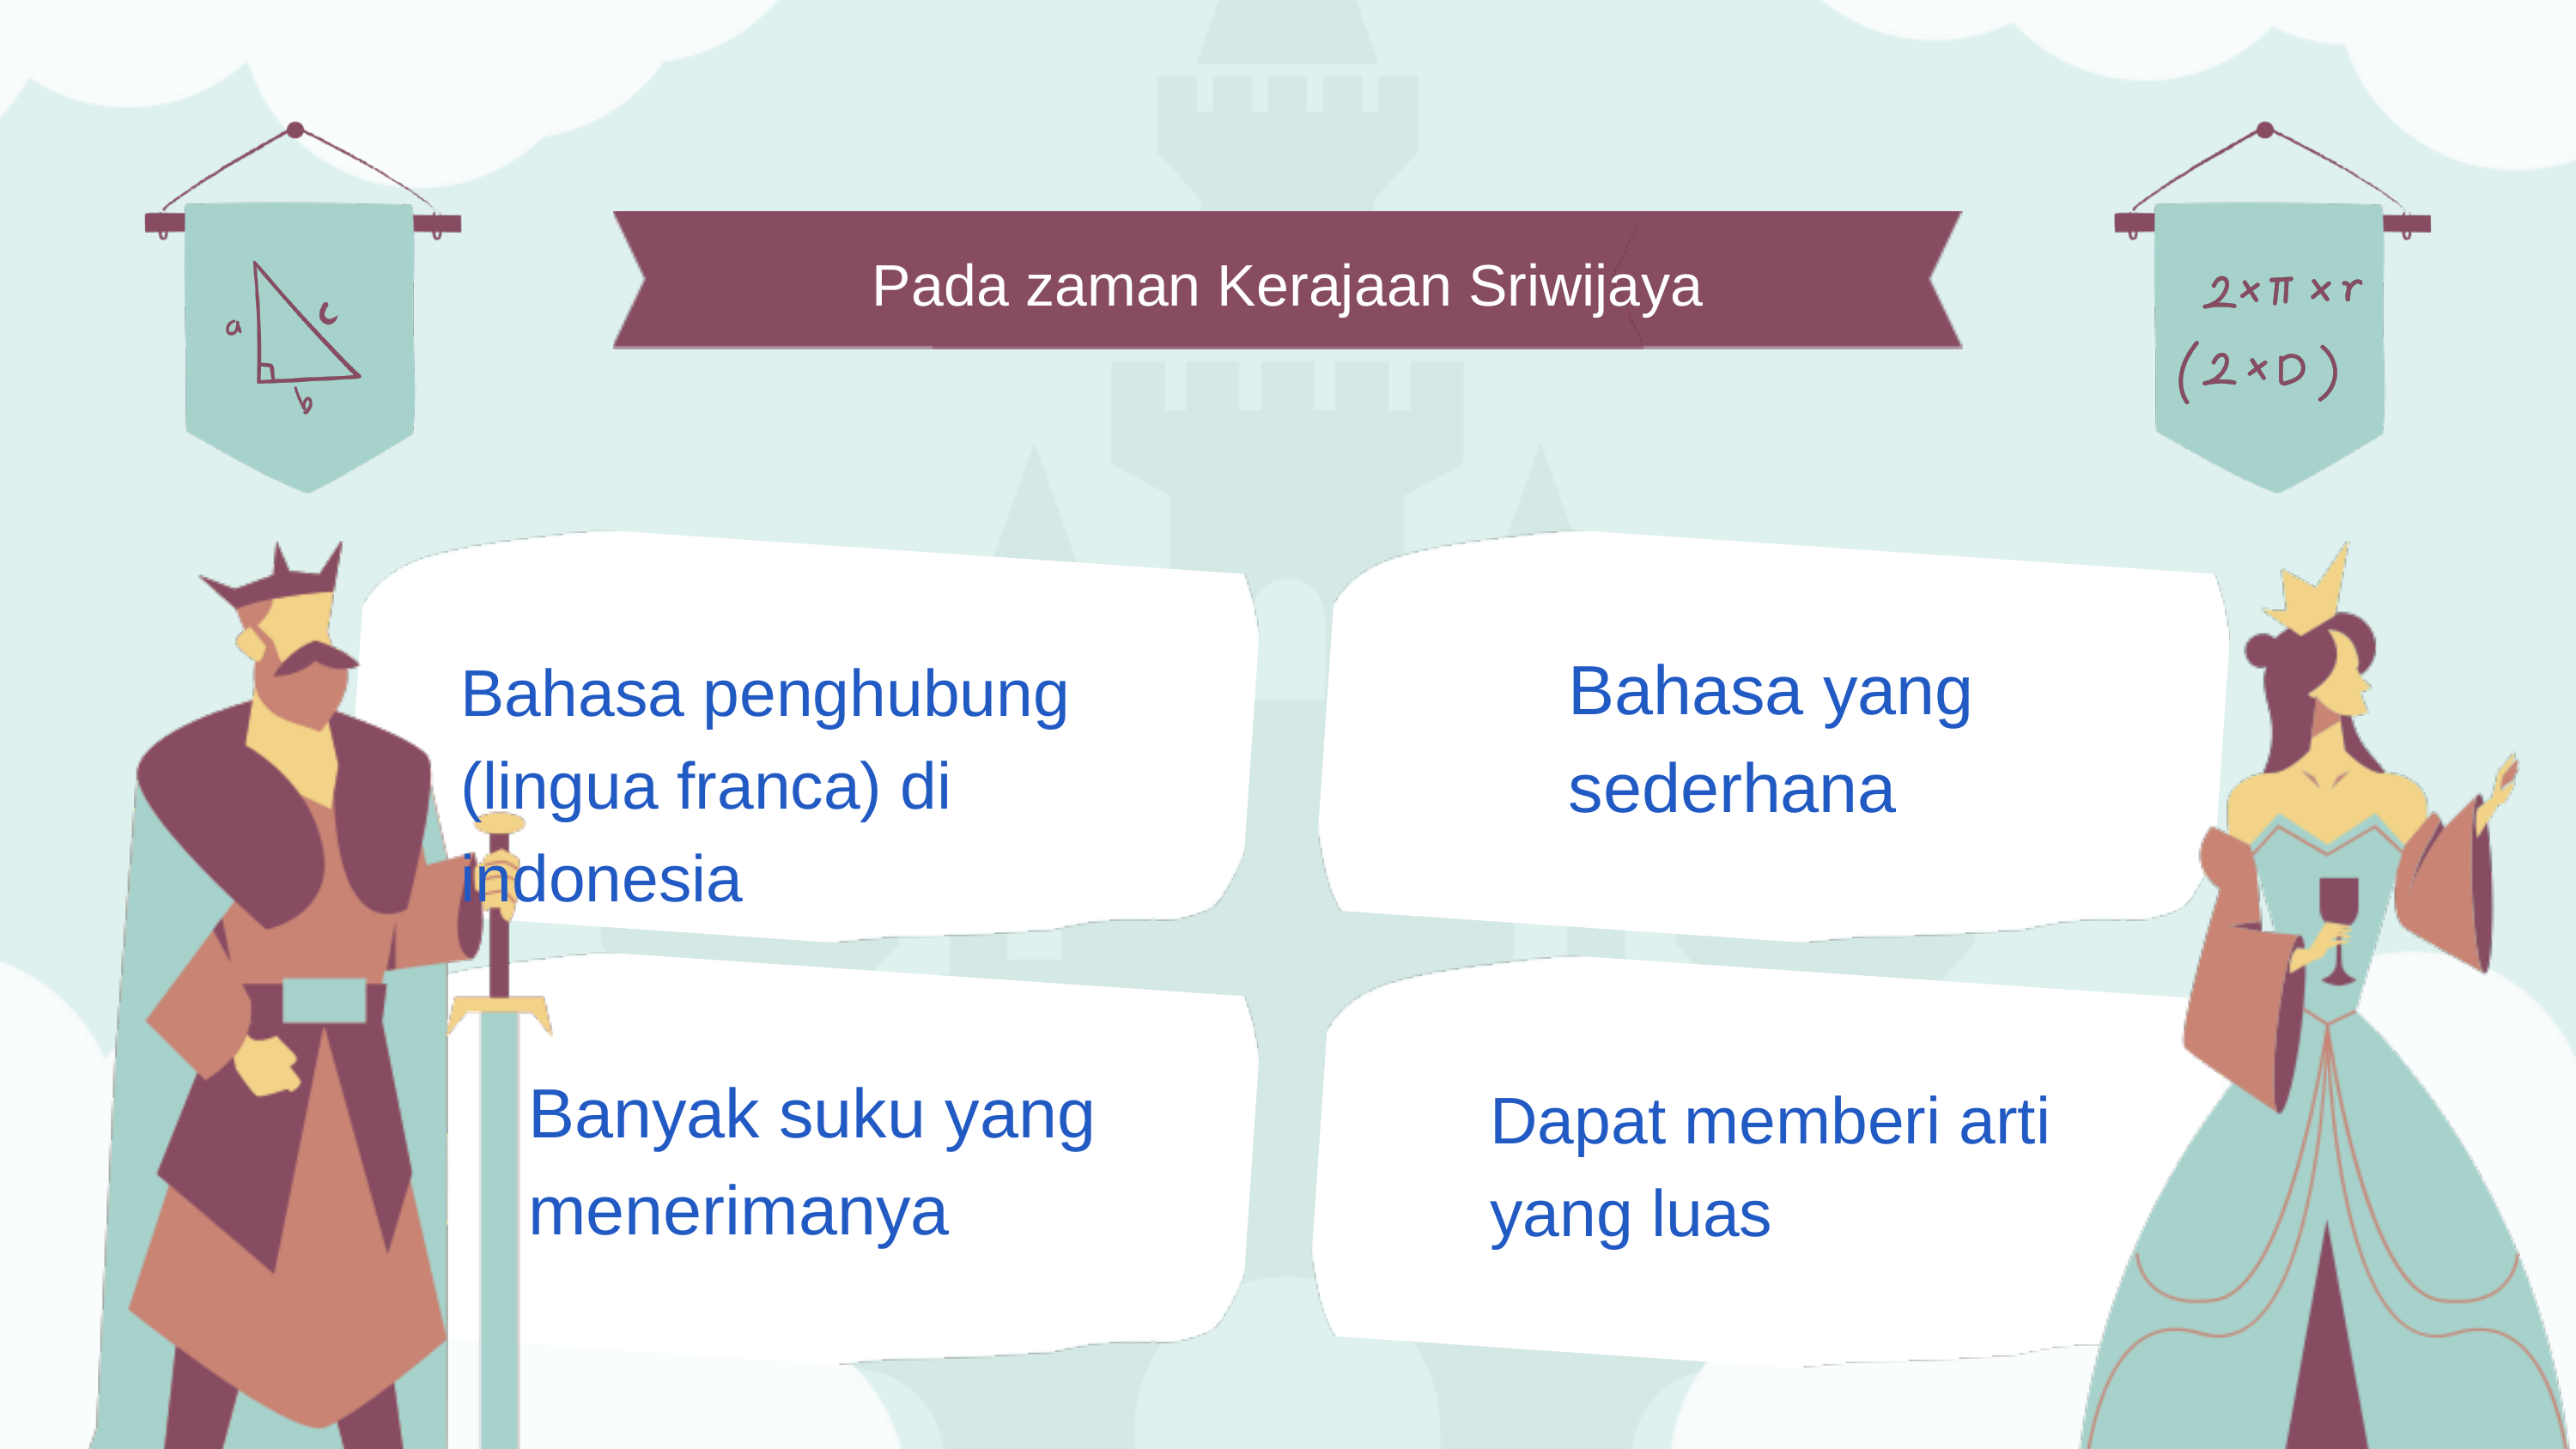

Pada zaman Kerajaan Sriwijaya

Bahasa yang sederhana
Bahasa penghubung (lingua franca) di indonesia

Banyak suku yang menerimanya
Dapat memberi arti yang luas